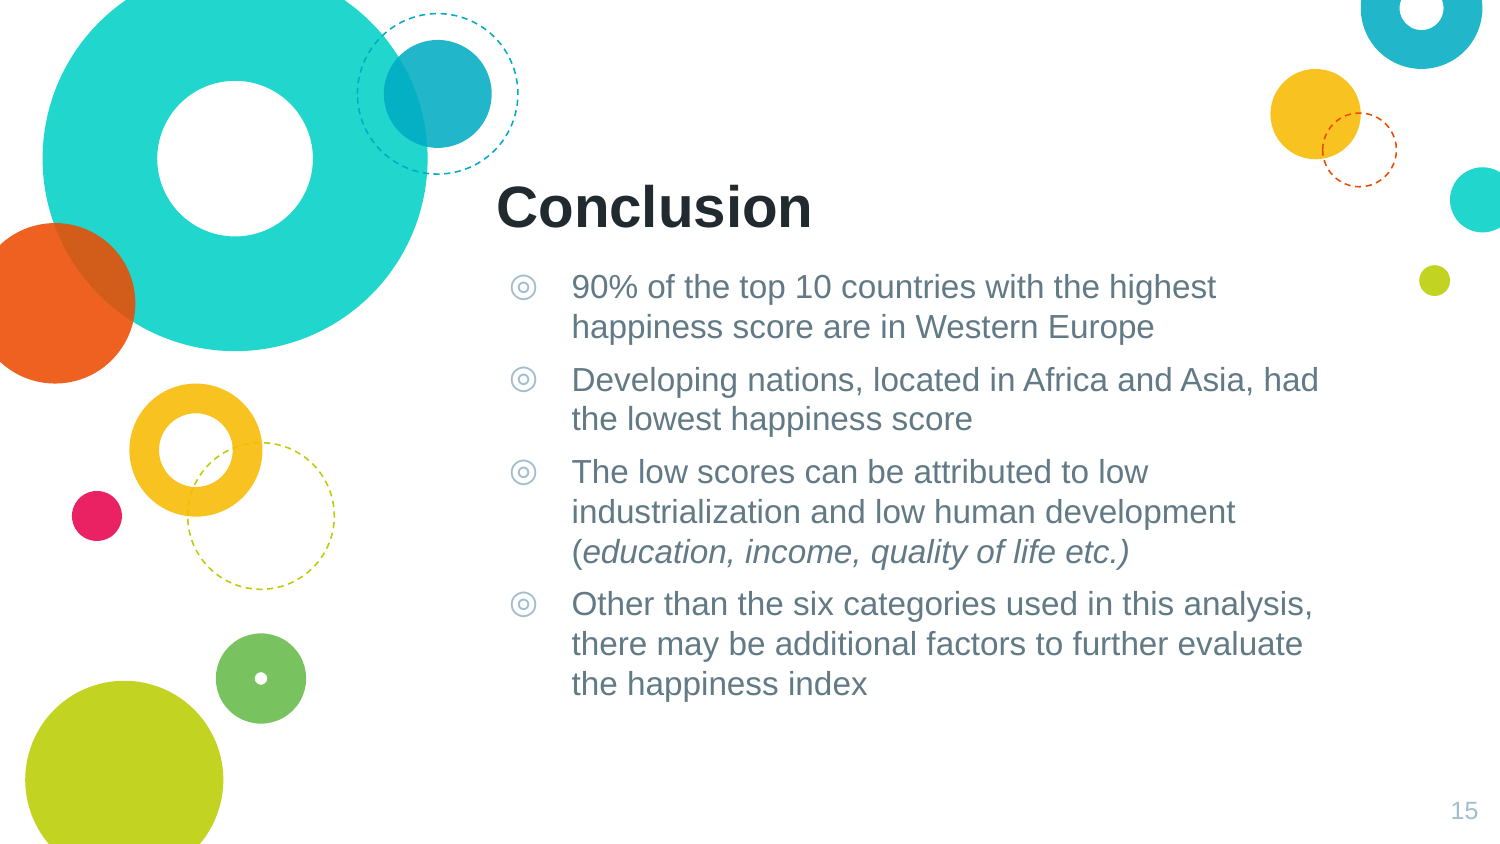

# Conclusion
90% of the top 10 countries with the highest happiness score are in Western Europe
Developing nations, located in Africa and Asia, had the lowest happiness score
The low scores can be attributed to low industrialization and low human development (education, income, quality of life etc.)
Other than the six categories used in this analysis, there may be additional factors to further evaluate the happiness index
15